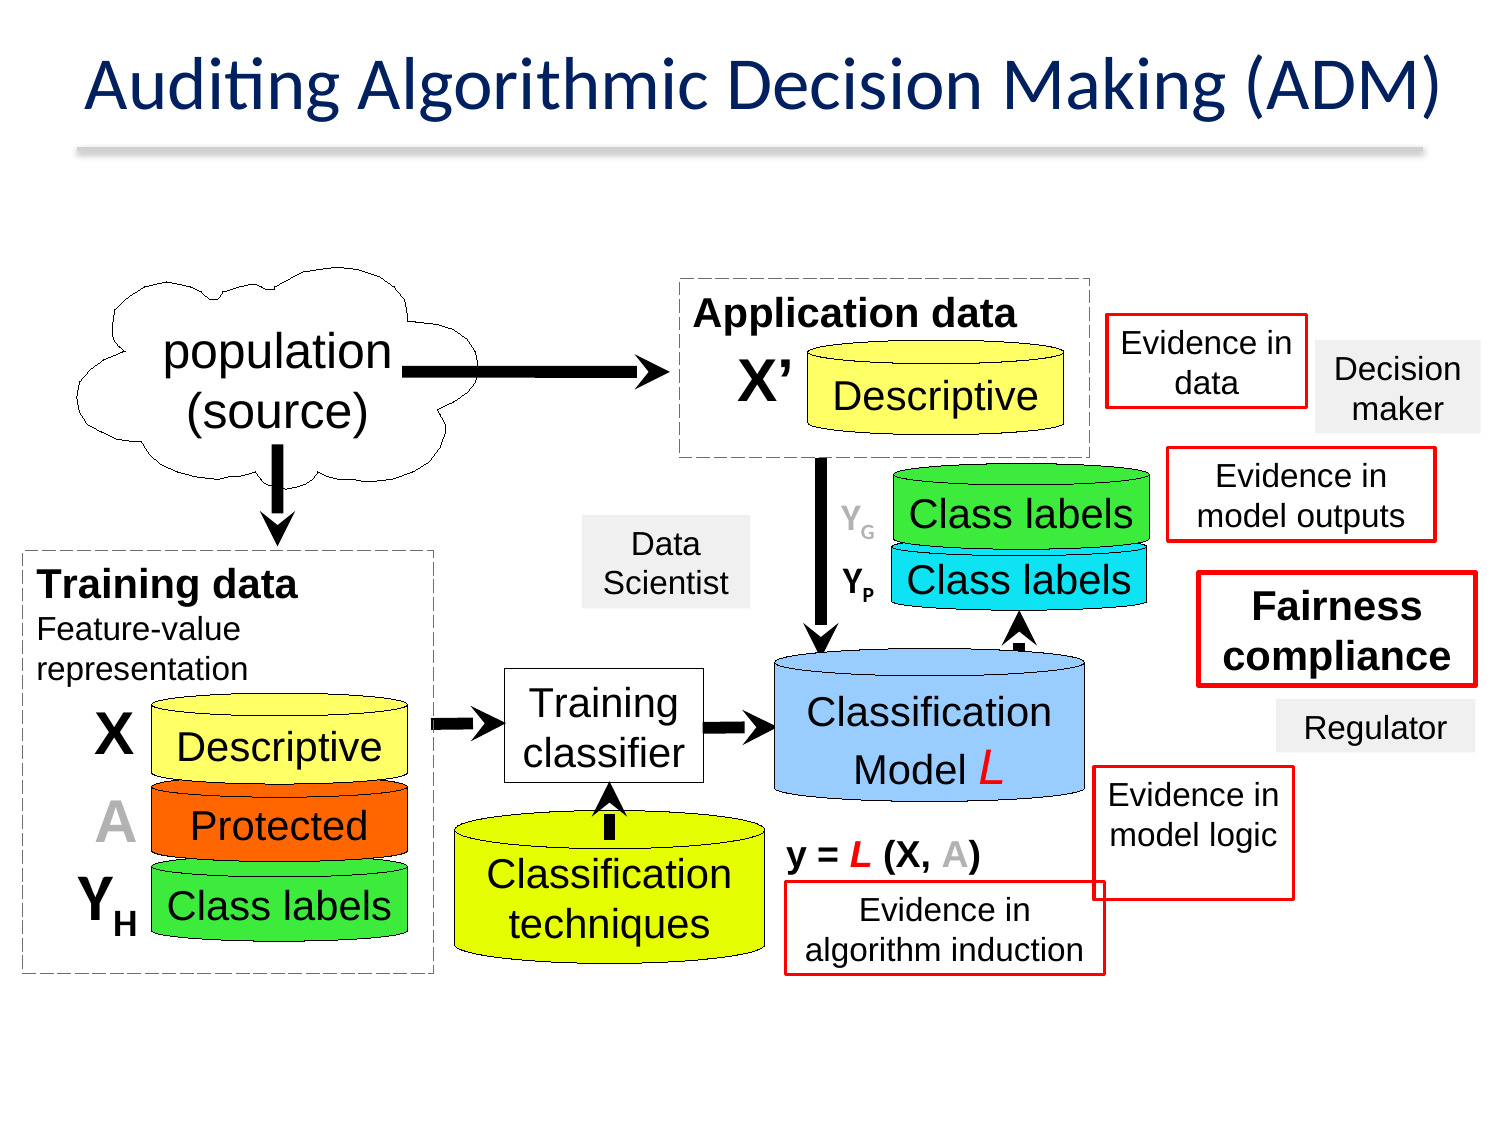

# Auditing Algorithmic Decision Making (ADM)
population
(source)
Application data

X’
Descriptive
Evidence in data
Decision maker

Evidence in model outputs
Class labels
YG
Data Scientist
YP
Class labels
Training data
Feature-value representation

X
Descriptive
A
Protected
YH
Class labels
Fairness compliance
Classification Model L
Training
classifier
Regulator
Evidence in model logic
Classification techniques
y = L (X, A)
Evidence in algorithm induction